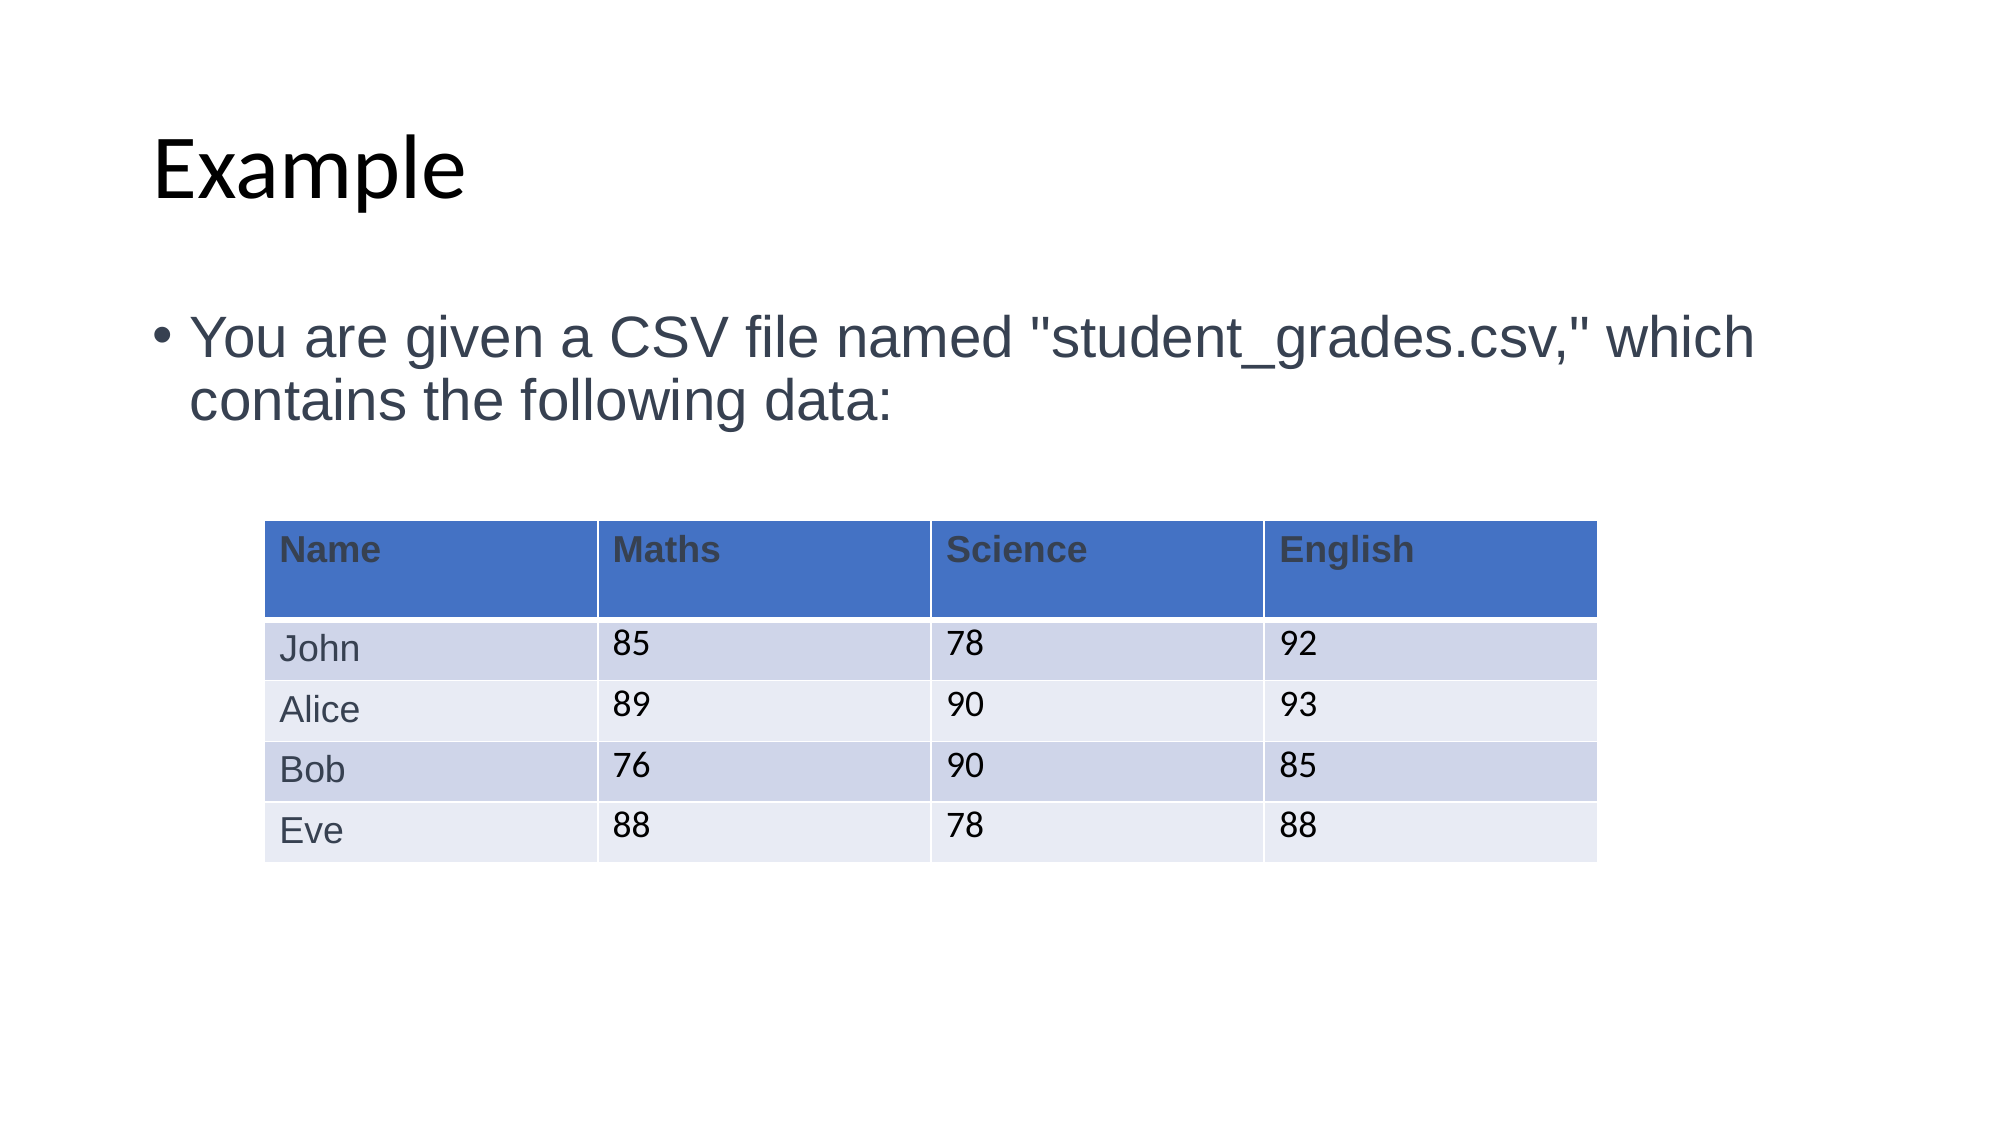

# Example
You are given a CSV file named "student_grades.csv," which contains the following data:

| Name | Maths | Science | English |
| --- | --- | --- | --- |
| John | 85 | 78 | 92 |
| Alice | 89 | 90 | 93 |
| Bob | 76 | 90 | 85 |
| Eve | 88 | 78 | 88 |